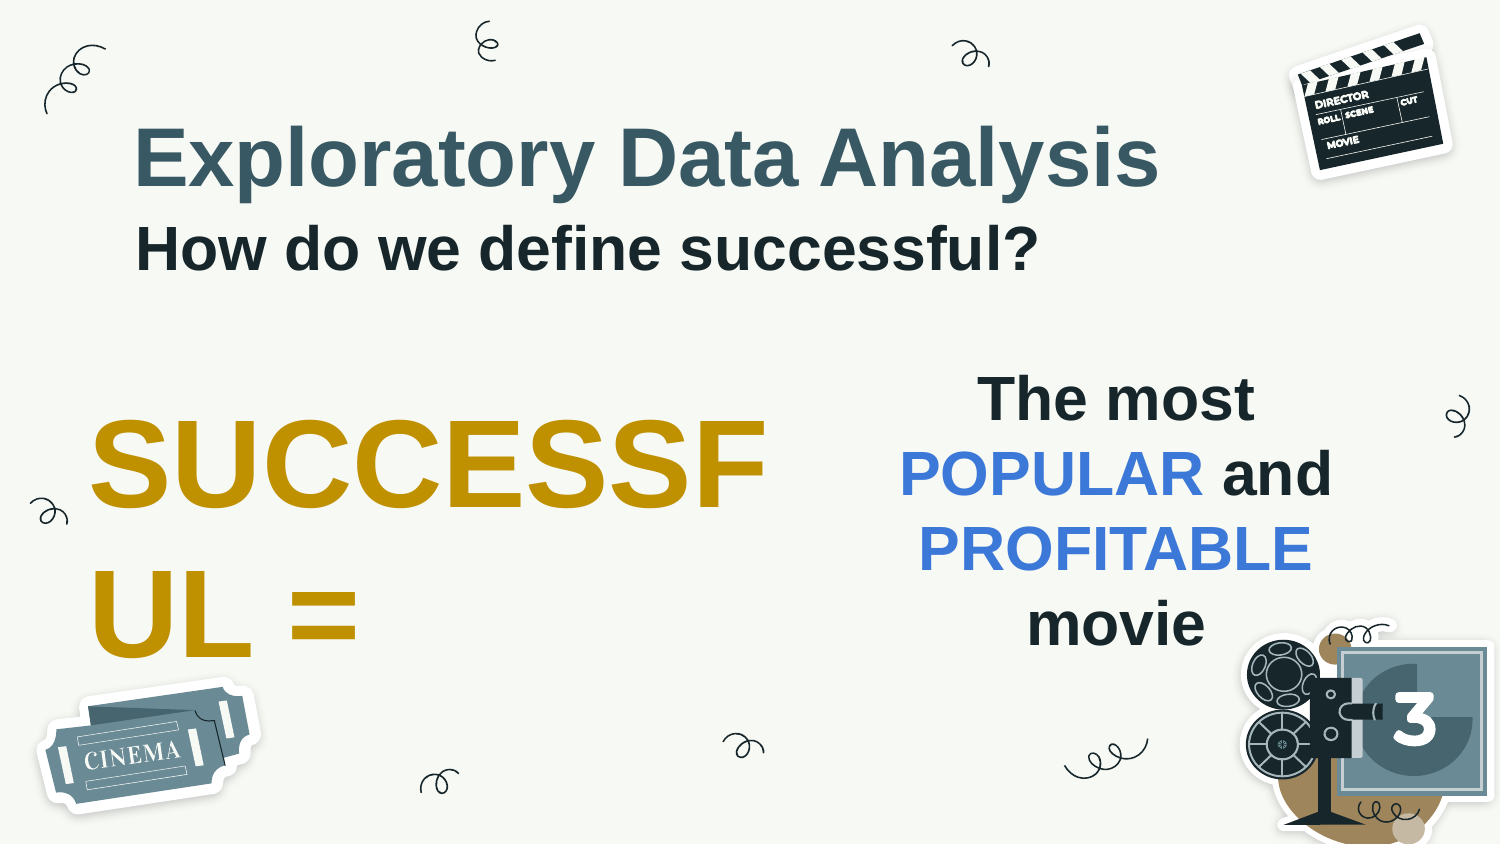

# Exploratory Data Analysis

How do we define successful?
The most POPULAR and PROFITABLE movie
SUCCESSFUL =